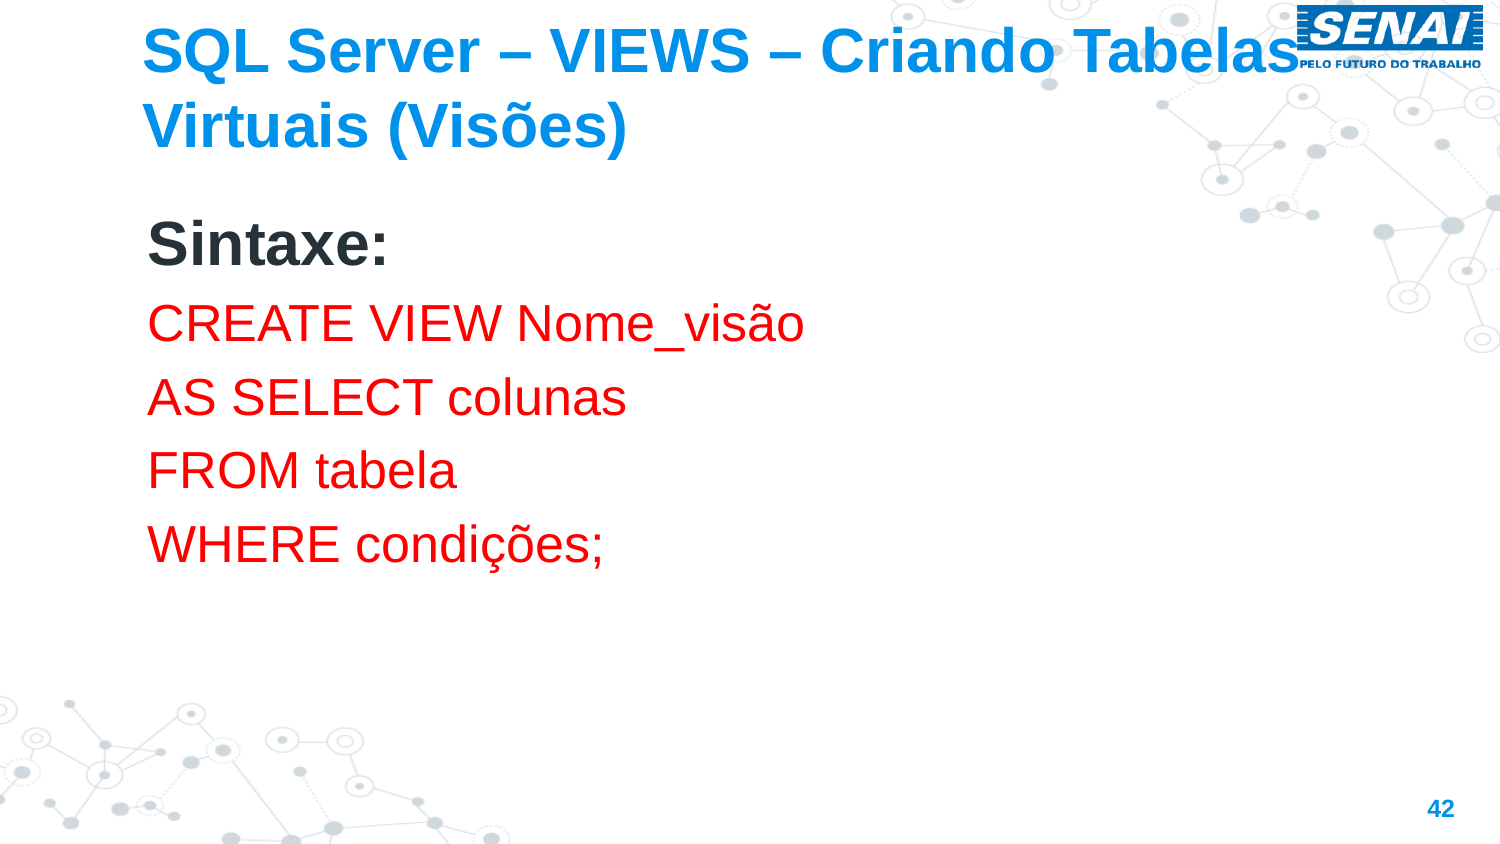

# SQL Server – VIEWS – Criando Tabelas Virtuais (Visões)
Sintaxe:
CREATE VIEW Nome_visão
AS SELECT colunas
FROM tabela
WHERE condições;
42